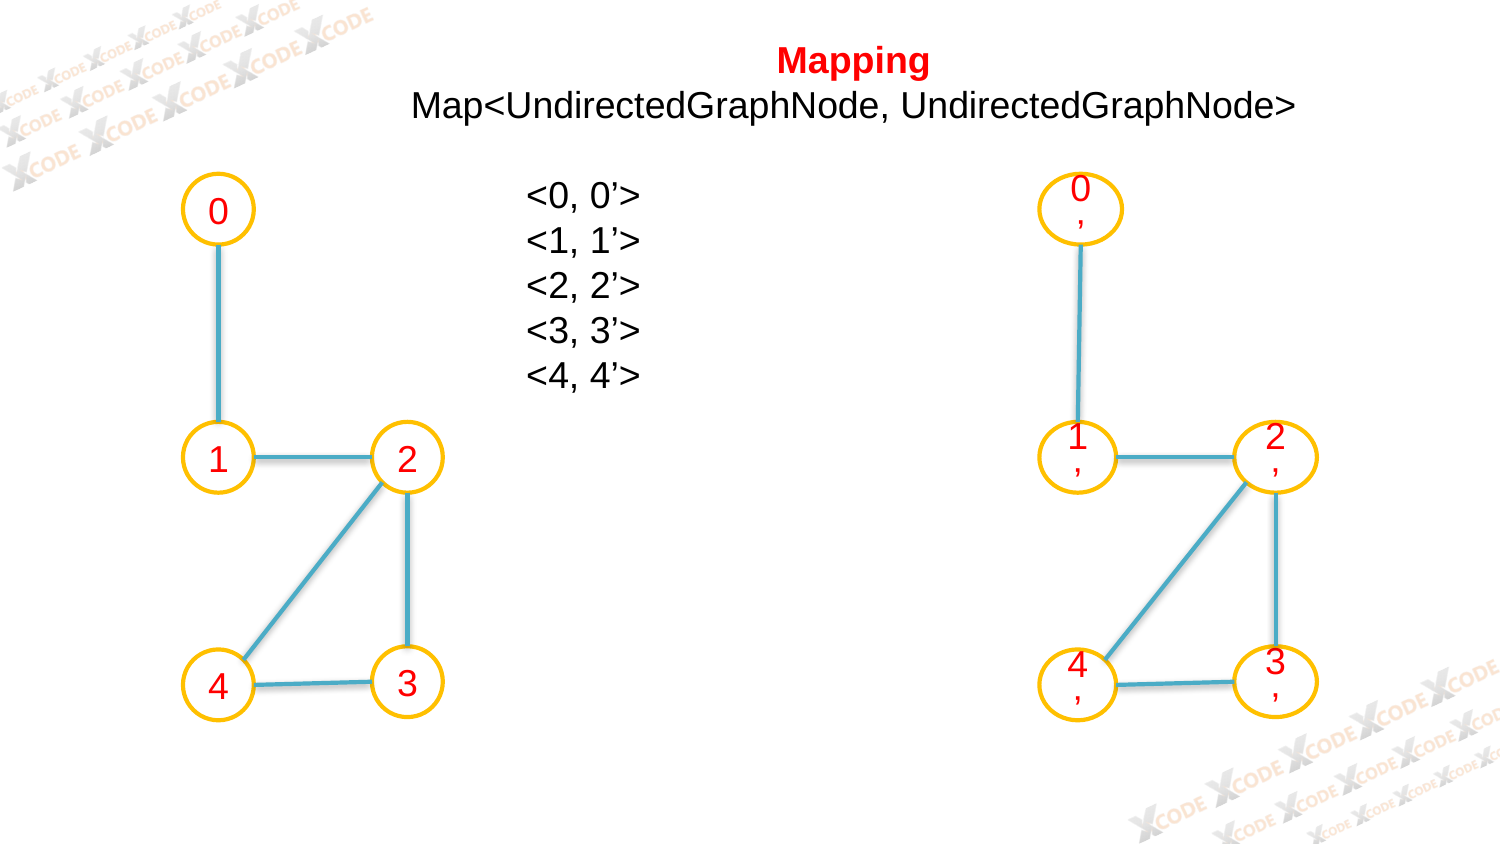

Mapping
Map<UndirectedGraphNode, UndirectedGraphNode>

           <0, 0’>
           <1, 1’>
           <2, 2’>
           <3, 3’>
           <4, 4’>
0
0’
1
2
1’
2’
3
3’
4
4’